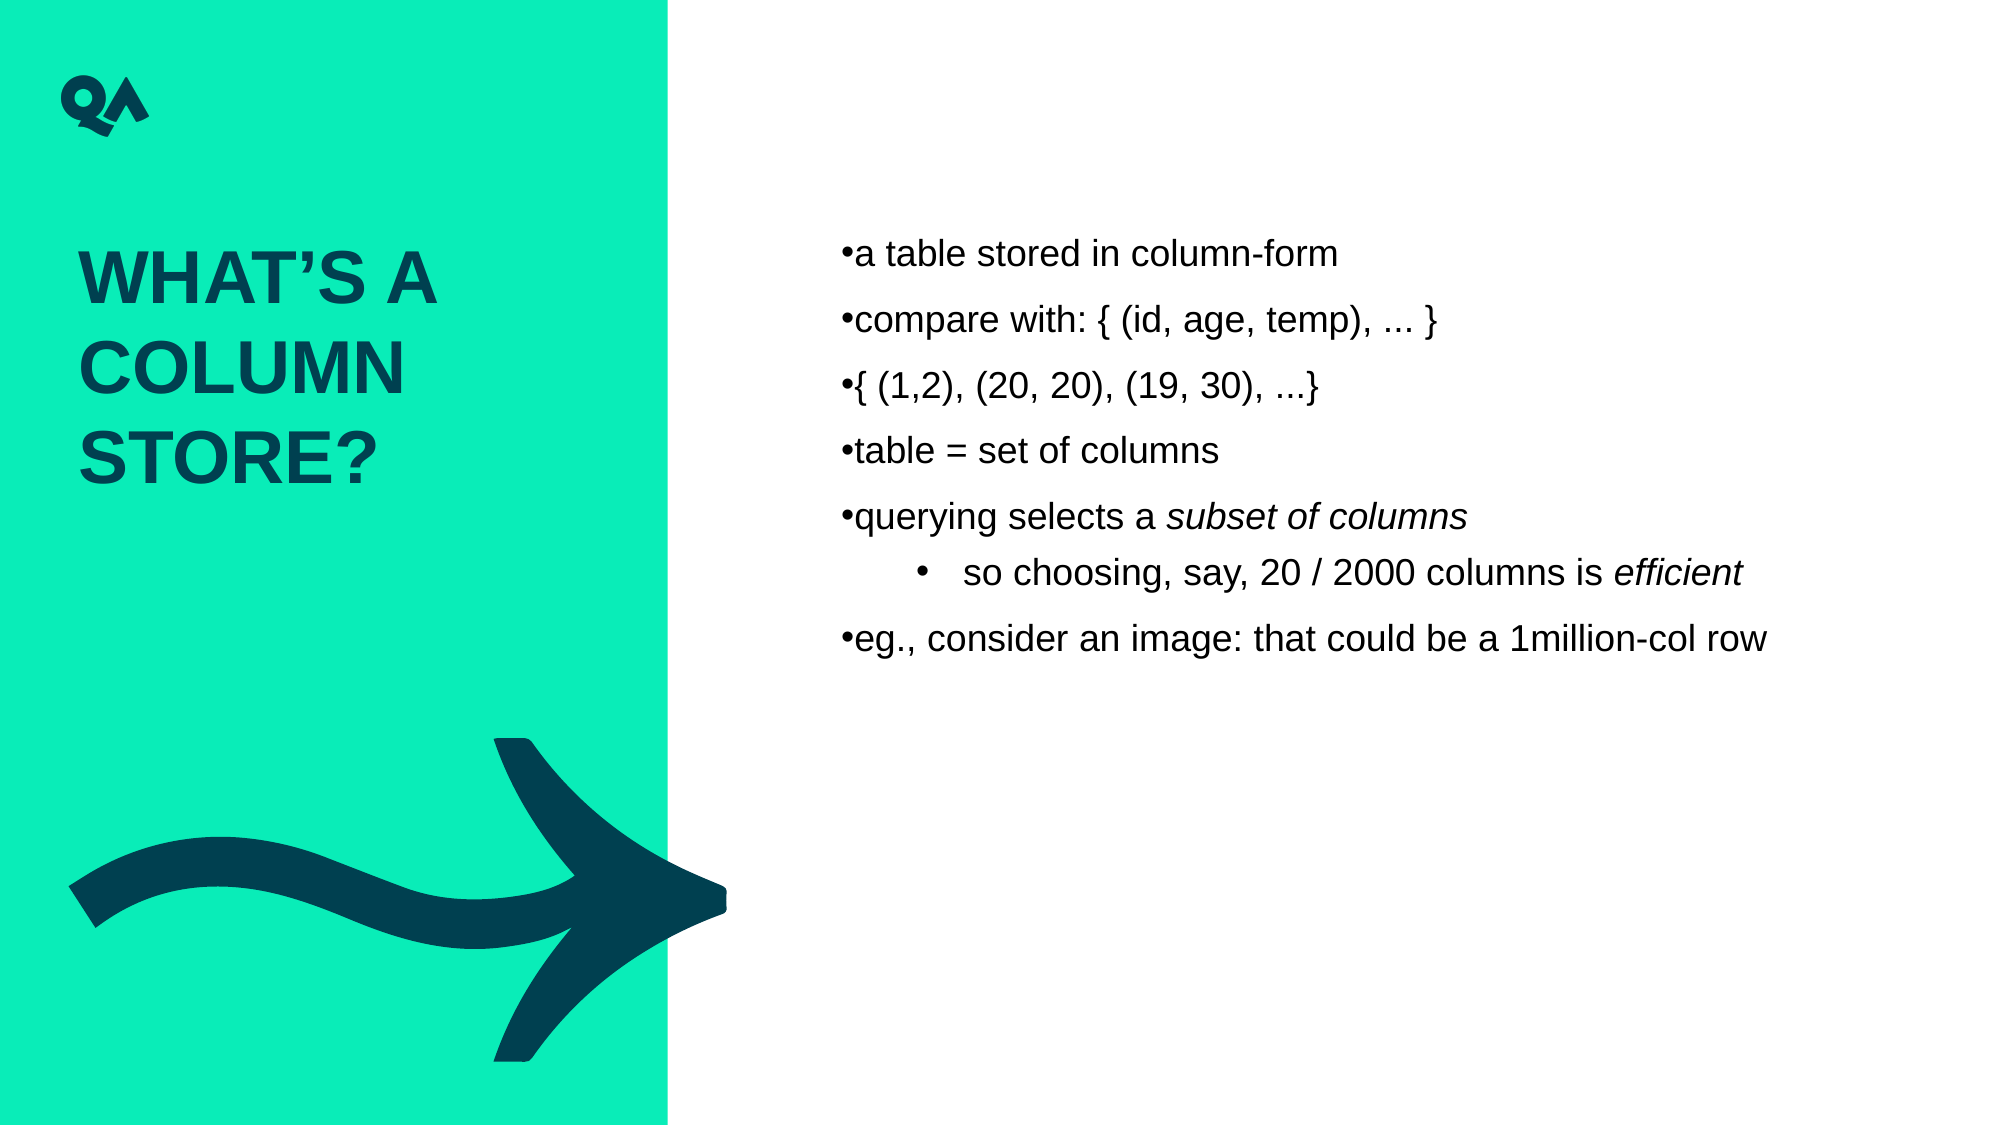

What’s a column store?
a table stored in column-form
compare with: { (id, age, temp), ... }
{ (1,2), (20, 20), (19, 30), ...}
table = set of columns
querying selects a subset of columns
so choosing, say, 20 / 2000 columns is efficient
eg., consider an image: that could be a 1million-col row